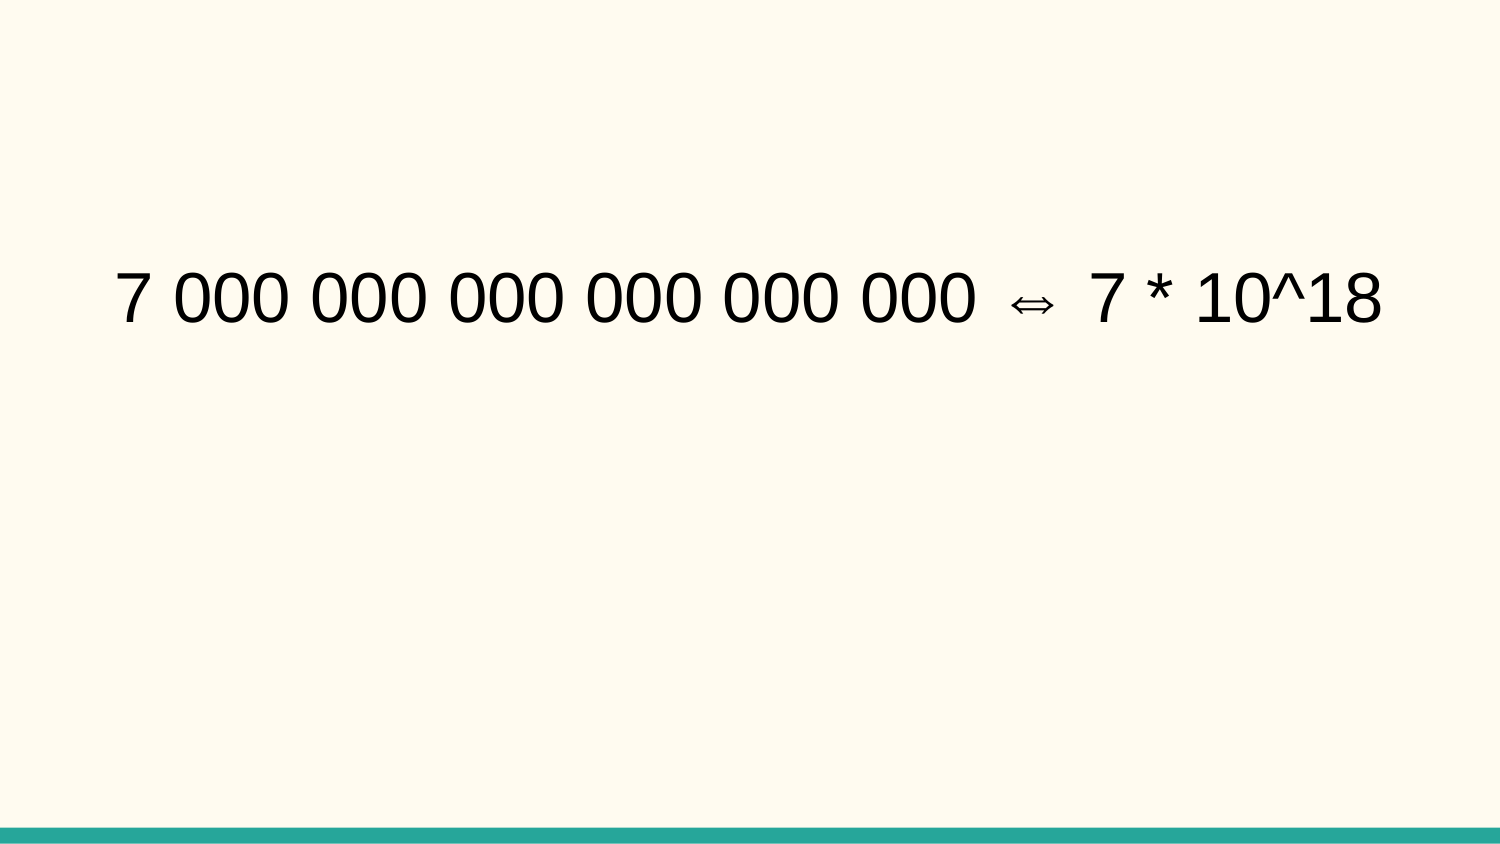

# 7 000 000 000 000 000 000 ⇔ 7 * 10^18